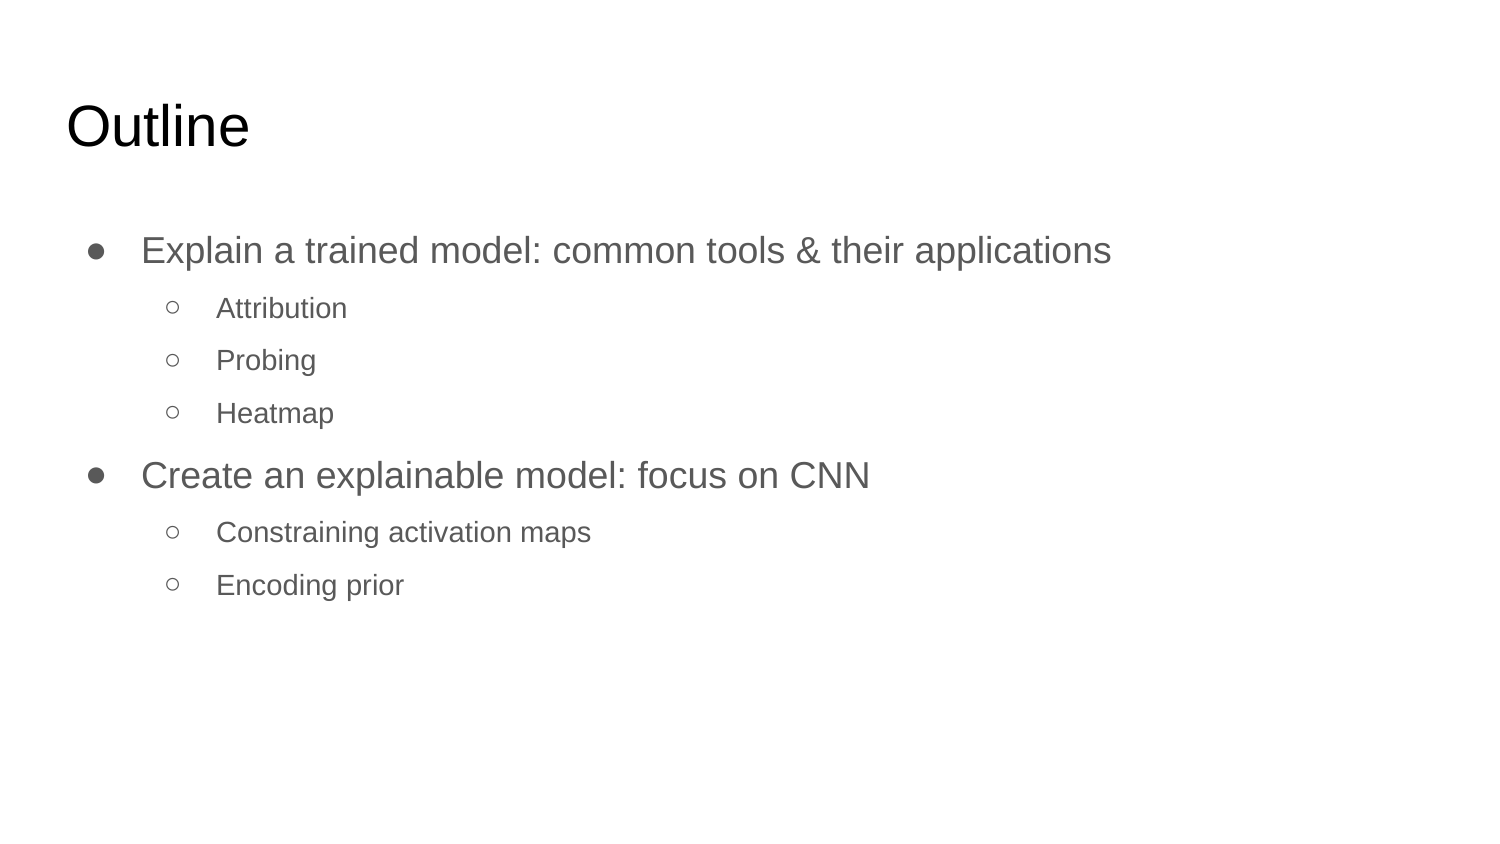

# Outline
Explain a trained model: common tools & their applications
Attribution
Probing
Heatmap
Create an explainable model: focus on CNN
Constraining activation maps
Encoding prior